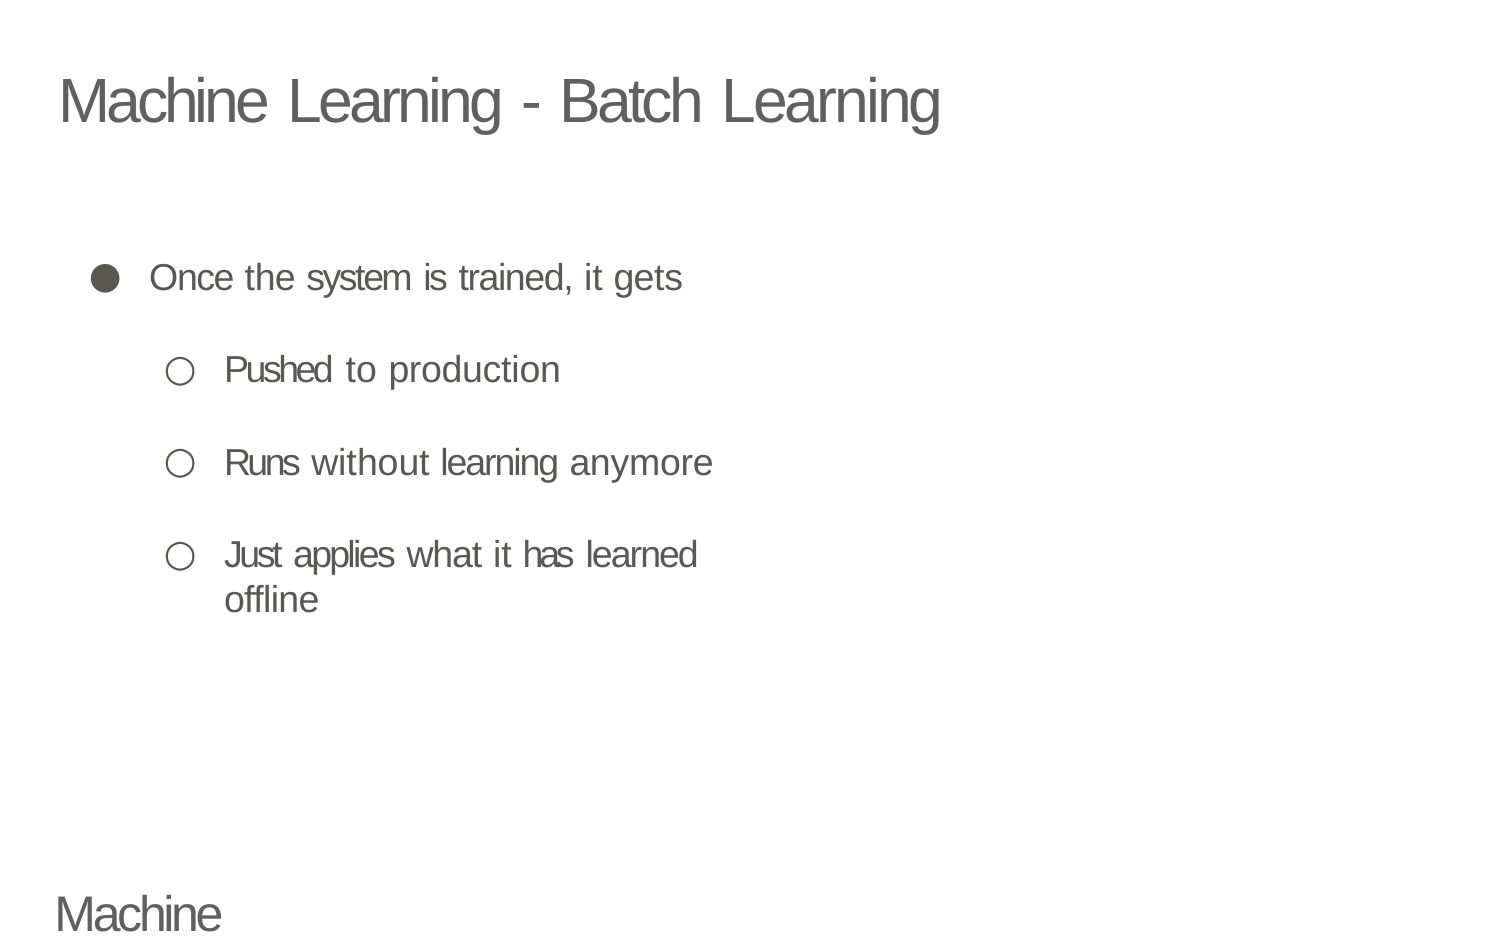

# Machine Learning - Batch Learning
Once the system is trained, it gets

Pushed to production

Runs without learning anymore

Just applies what it has learned offline
Machine Learning